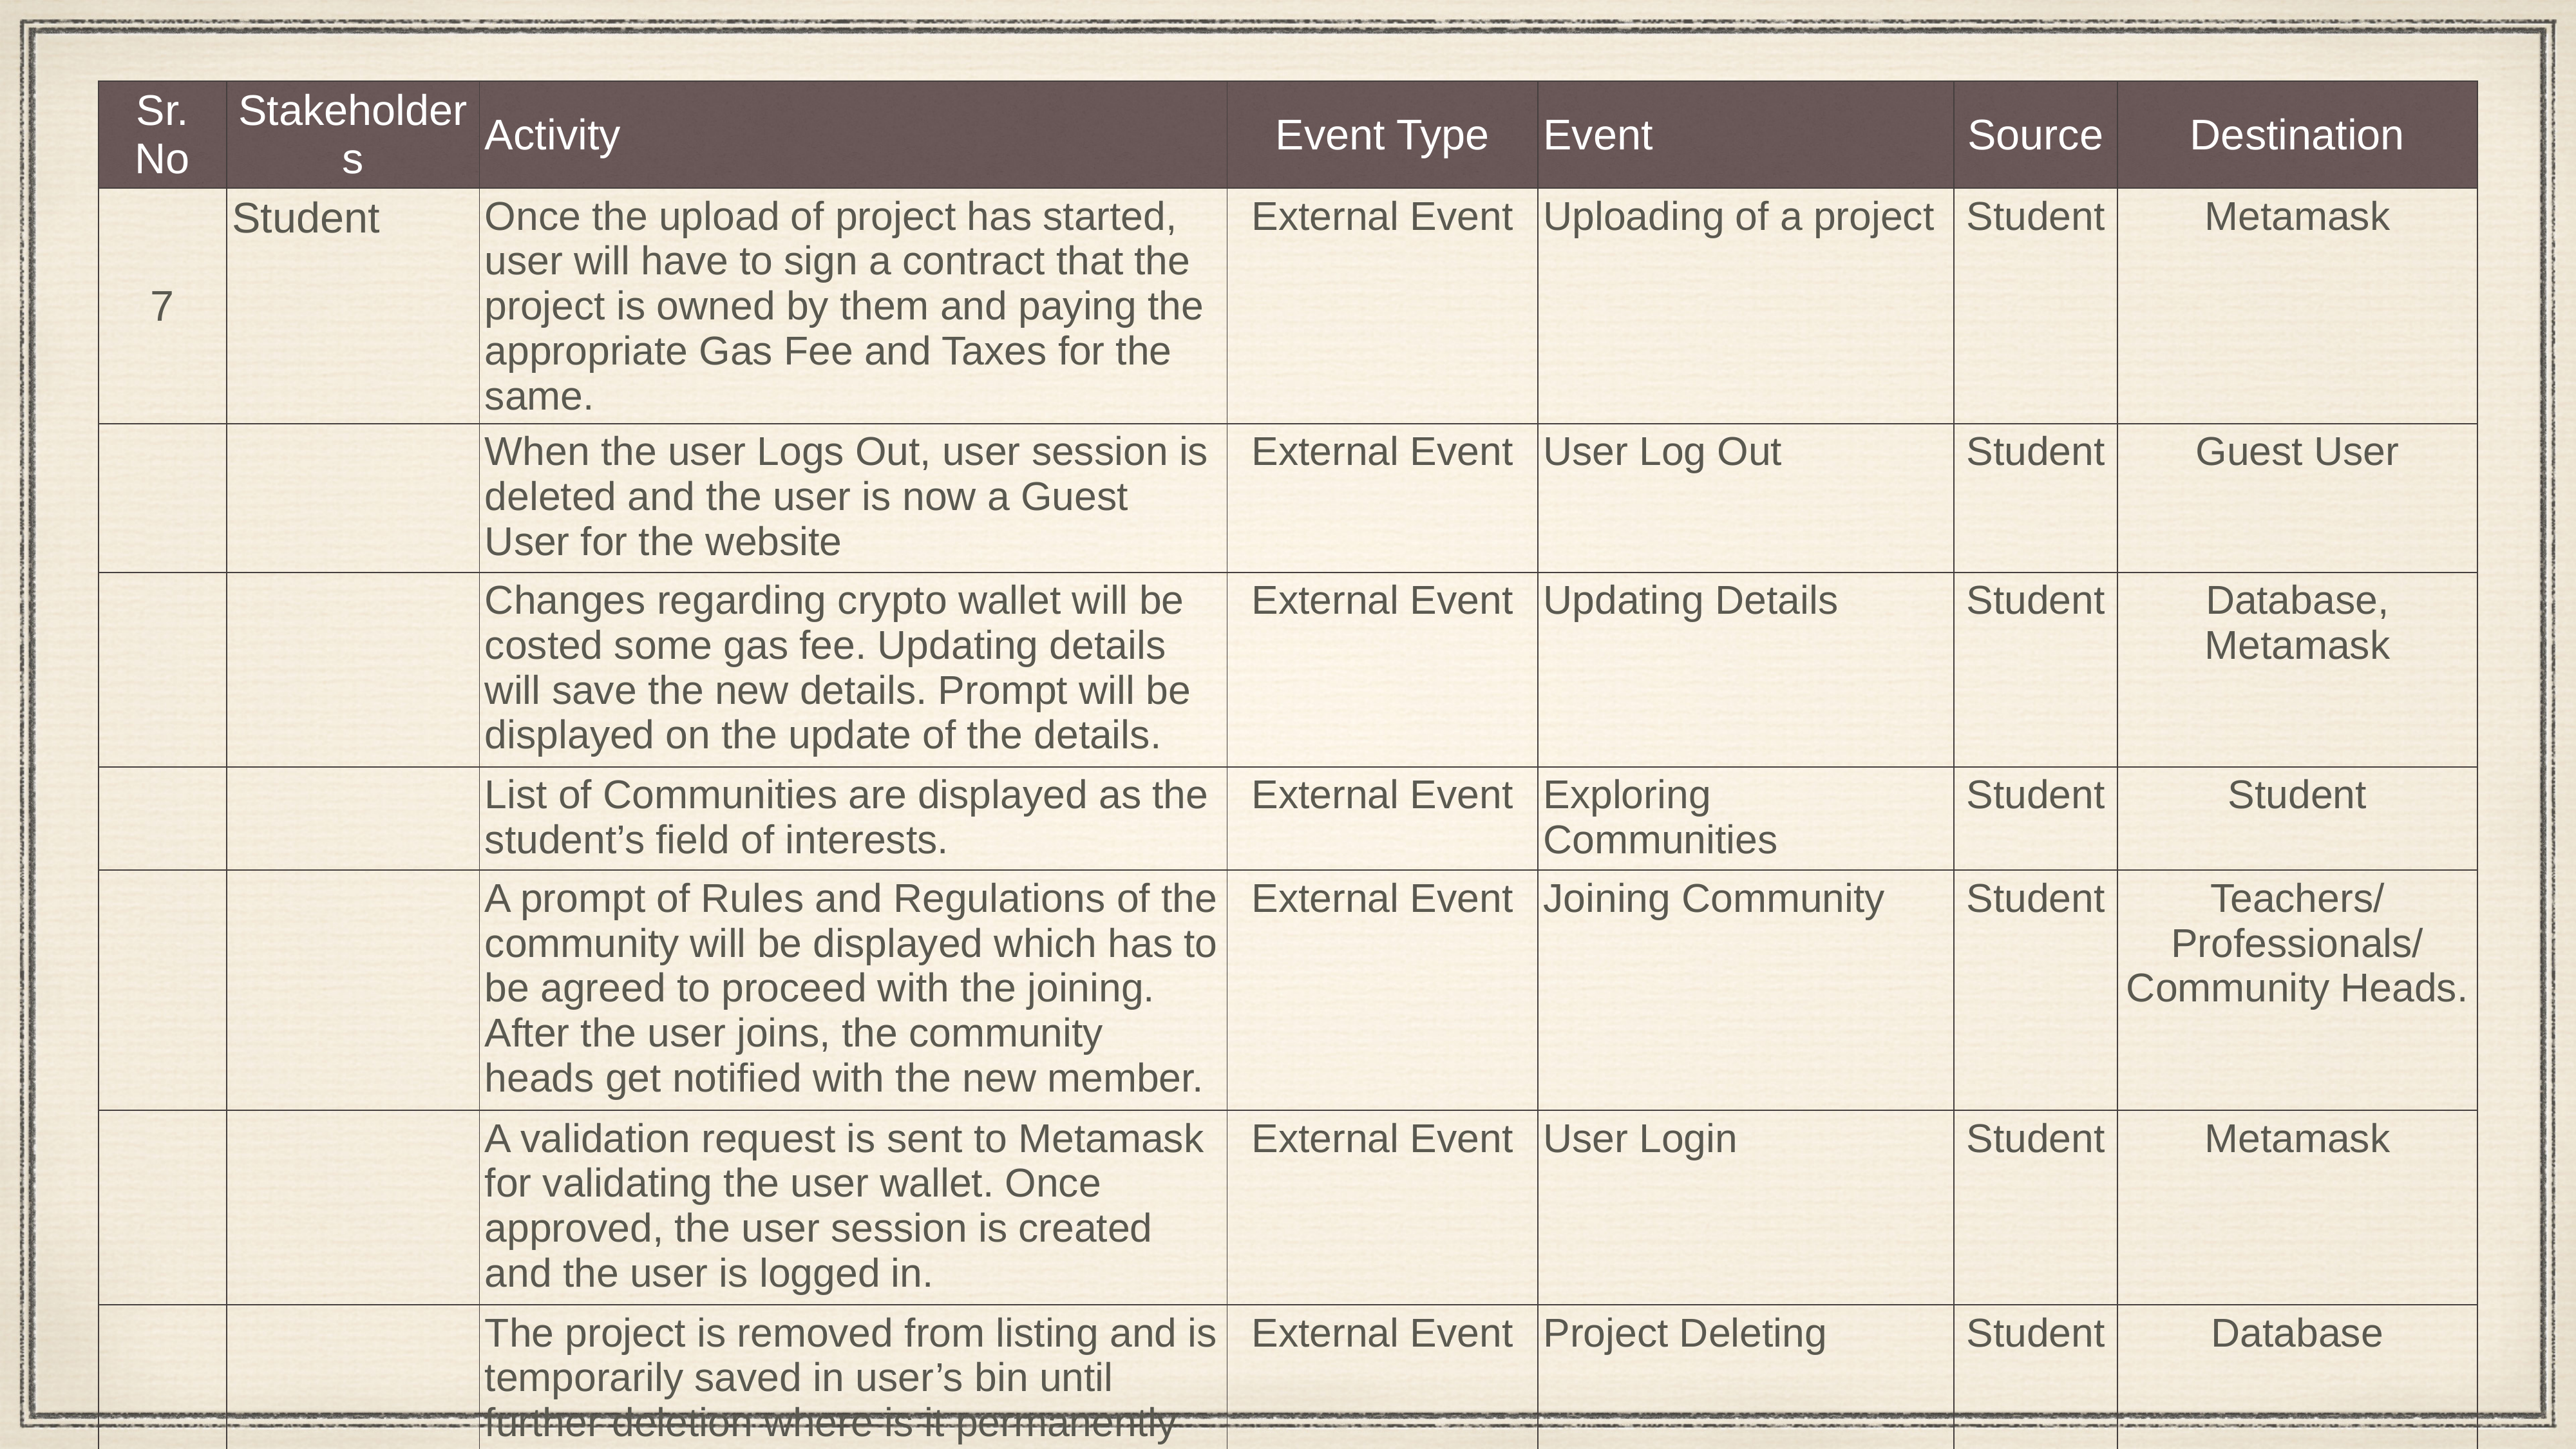

| Sr. No | Stakeholders | Activity | Event Type | Event | Source | Destination |
| --- | --- | --- | --- | --- | --- | --- |
| 7 | Student | Once the upload of project has started, user will have to sign a contract that the project is owned by them and paying the appropriate Gas Fee and Taxes for the same. | External Event | Uploading of a project | Student | Metamask |
|  |  | When the user Logs Out, user session is deleted and the user is now a Guest User for the website | External Event | User Log Out | Student | Guest User |
|  |  | Changes regarding crypto wallet will be costed some gas fee. Updating details will save the new details. Prompt will be displayed on the update of the details. | External Event | Updating Details | Student | Database, Metamask |
|  |  | List of Communities are displayed as the student’s field of interests. | External Event | Exploring Communities | Student | Student |
|  |  | A prompt of Rules and Regulations of the community will be displayed which has to be agreed to proceed with the joining. After the user joins, the community heads get notified with the new member. | External Event | Joining Community | Student | Teachers/ Professionals/ Community Heads. |
|  |  | A validation request is sent to Metamask for validating the user wallet. Once approved, the user session is created and the user is logged in. | External Event | User Login | Student | Metamask |
|  |  | The project is removed from listing and is temporarily saved in user’s bin until further deletion where is it permanently deleted | External Event | Project Deleting | Student | Database |